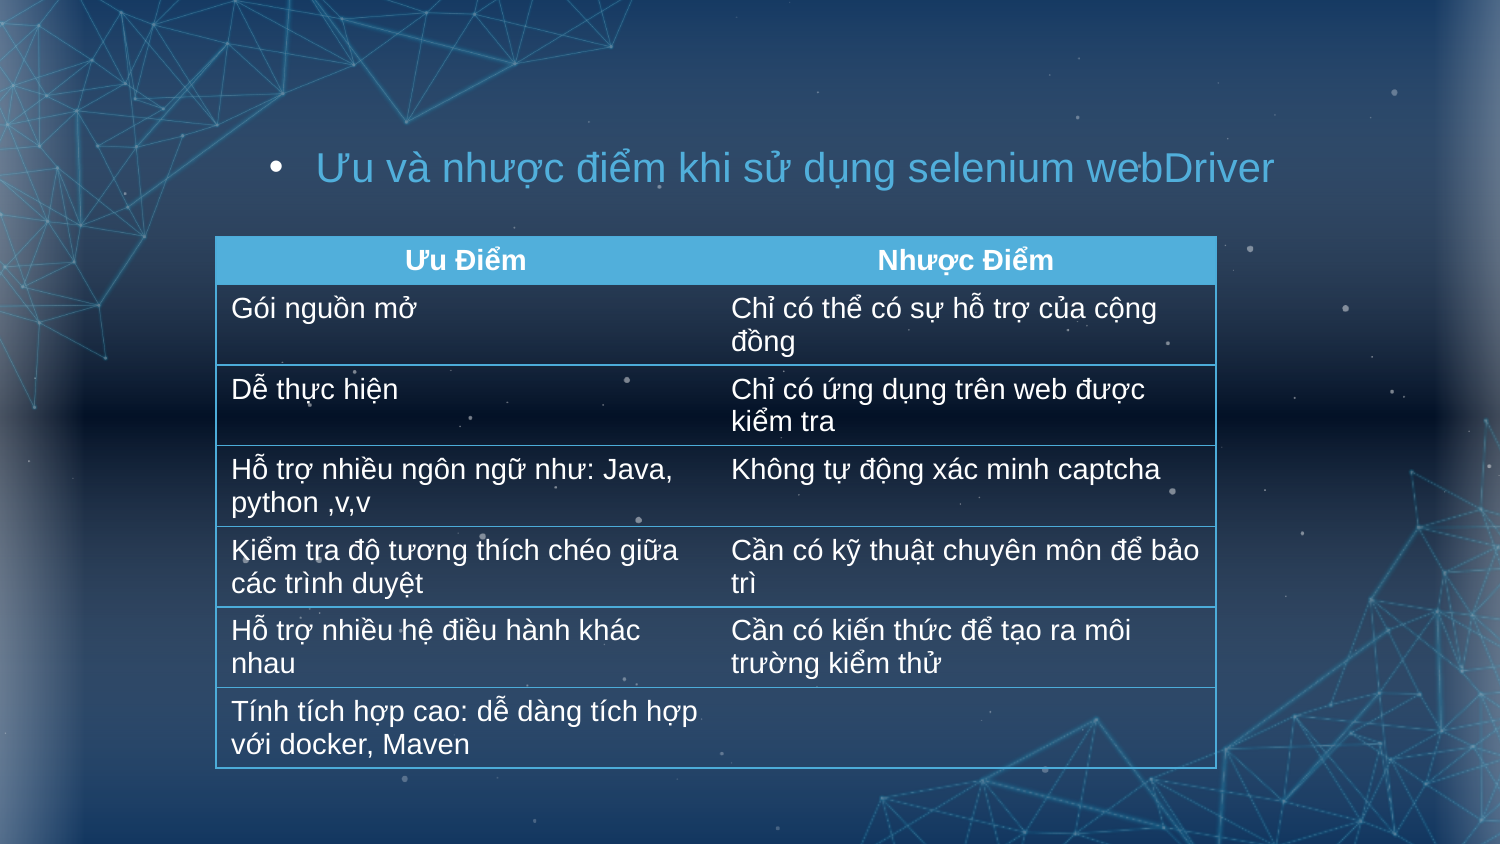

Ưu và nhược điểm khi sử dụng selenium webDriver
| Ưu Điểm | Nhược Điểm |
| --- | --- |
| Gói nguồn mở | Chỉ có thể có sự hỗ trợ của cộng đồng |
| Dễ thực hiện | Chỉ có ứng dụng trên web được kiểm tra |
| Hỗ trợ nhiều ngôn ngữ như: Java, python ,v,v | Không tự động xác minh captcha |
| Kiểm tra độ tương thích chéo giữa các trình duyệt | Cần có kỹ thuật chuyên môn để bảo trì |
| Hỗ trợ nhiều hệ điều hành khác nhau | Cần có kiến thức để tạo ra môi trường kiểm thử |
| Tính tích hợp cao: dễ dàng tích hợp với docker, Maven |  |